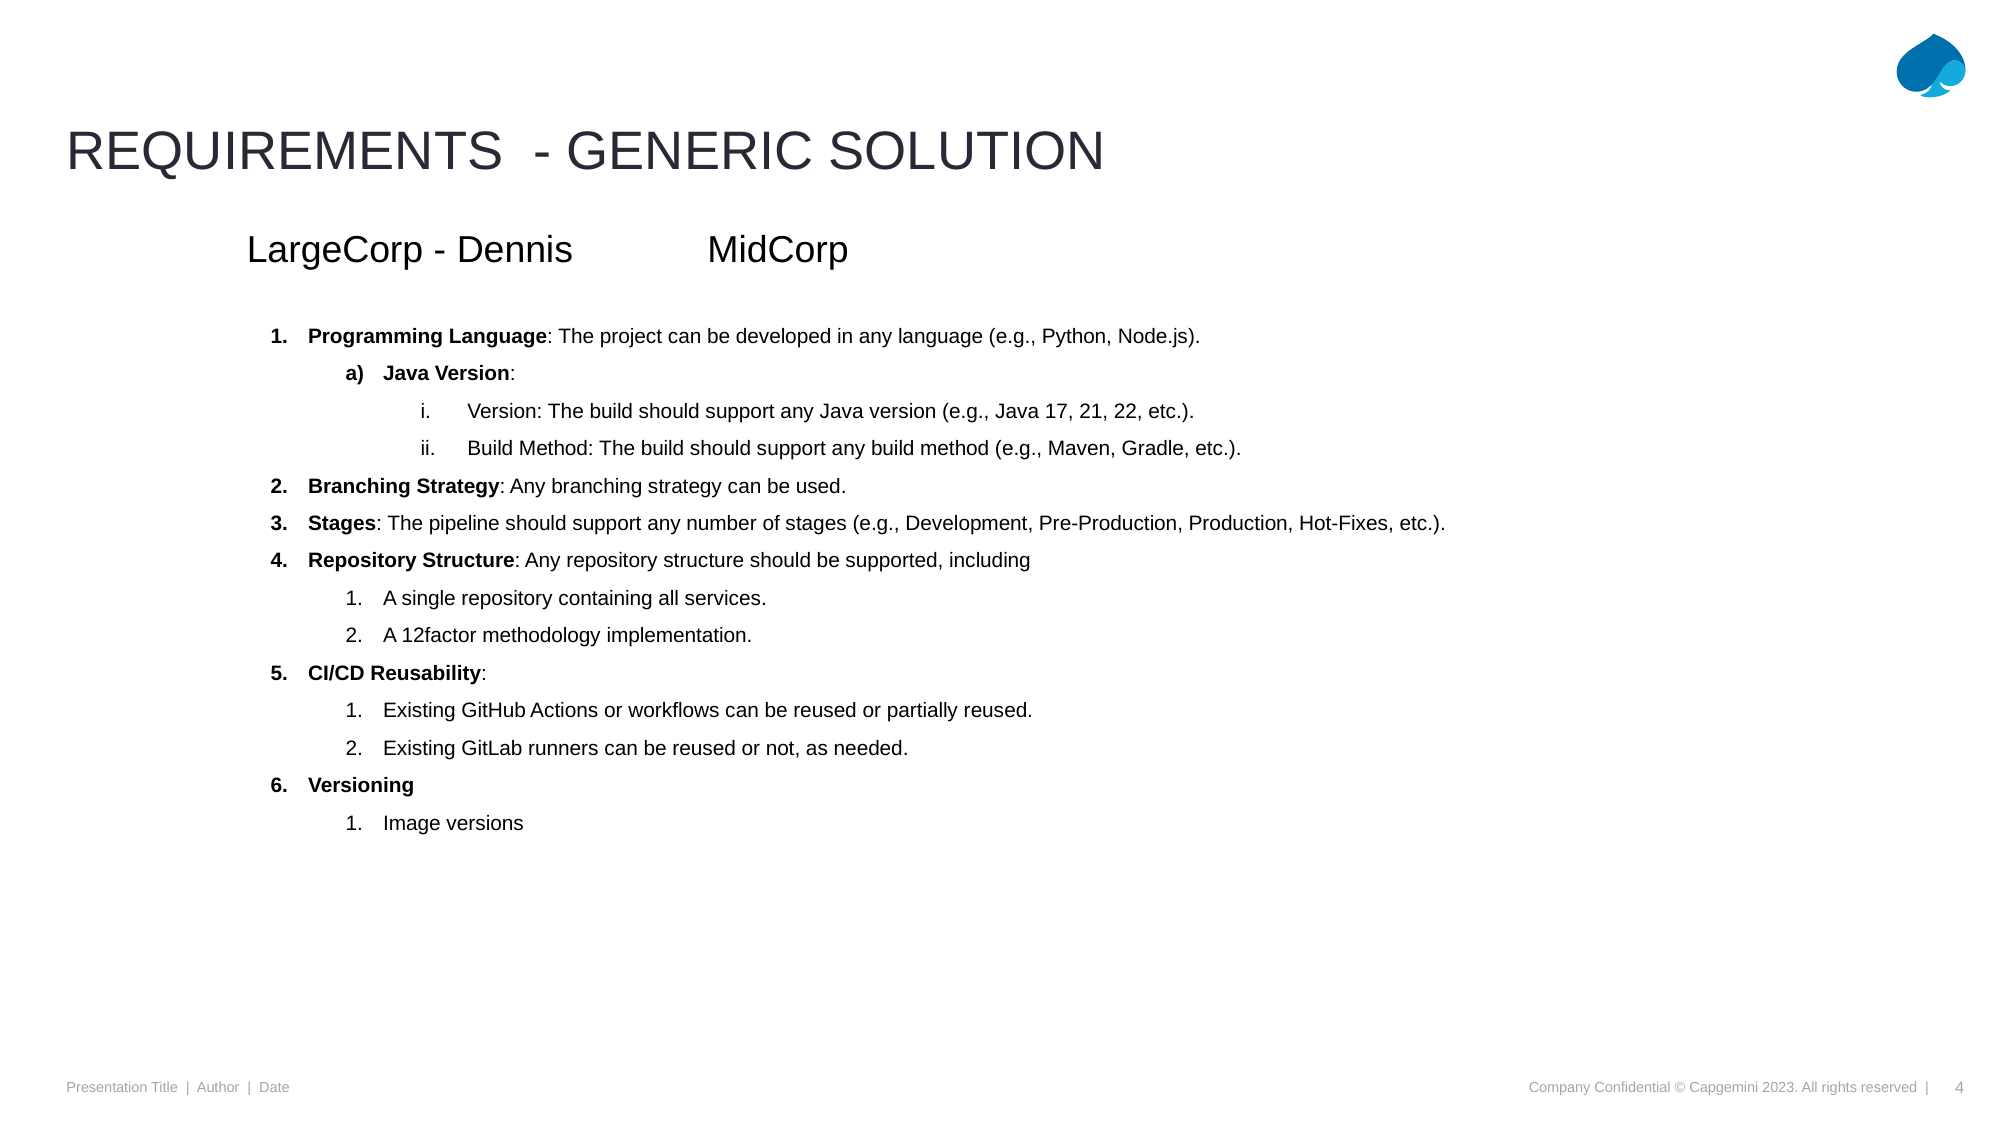

# Requirements  - Generic Solution
LargeCorp - Dennis
MidCorp
Programming Language: The project can be developed in any language (e.g., Python, Node.js).
Java Version:
Version: The build should support any Java version (e.g., Java 17, 21, 22, etc.).
Build Method: The build should support any build method (e.g., Maven, Gradle, etc.).
Branching Strategy: Any branching strategy can be used.
Stages: The pipeline should support any number of stages (e.g., Development, Pre-Production, Production, Hot-Fixes, etc.).
Repository Structure: Any repository structure should be supported, including
A single repository containing all services.
A 12factor methodology implementation.
CI/CD Reusability:
Existing GitHub Actions or workflows can be reused or partially reused.
Existing GitLab runners can be reused or not, as needed.
Versioning
Image versions